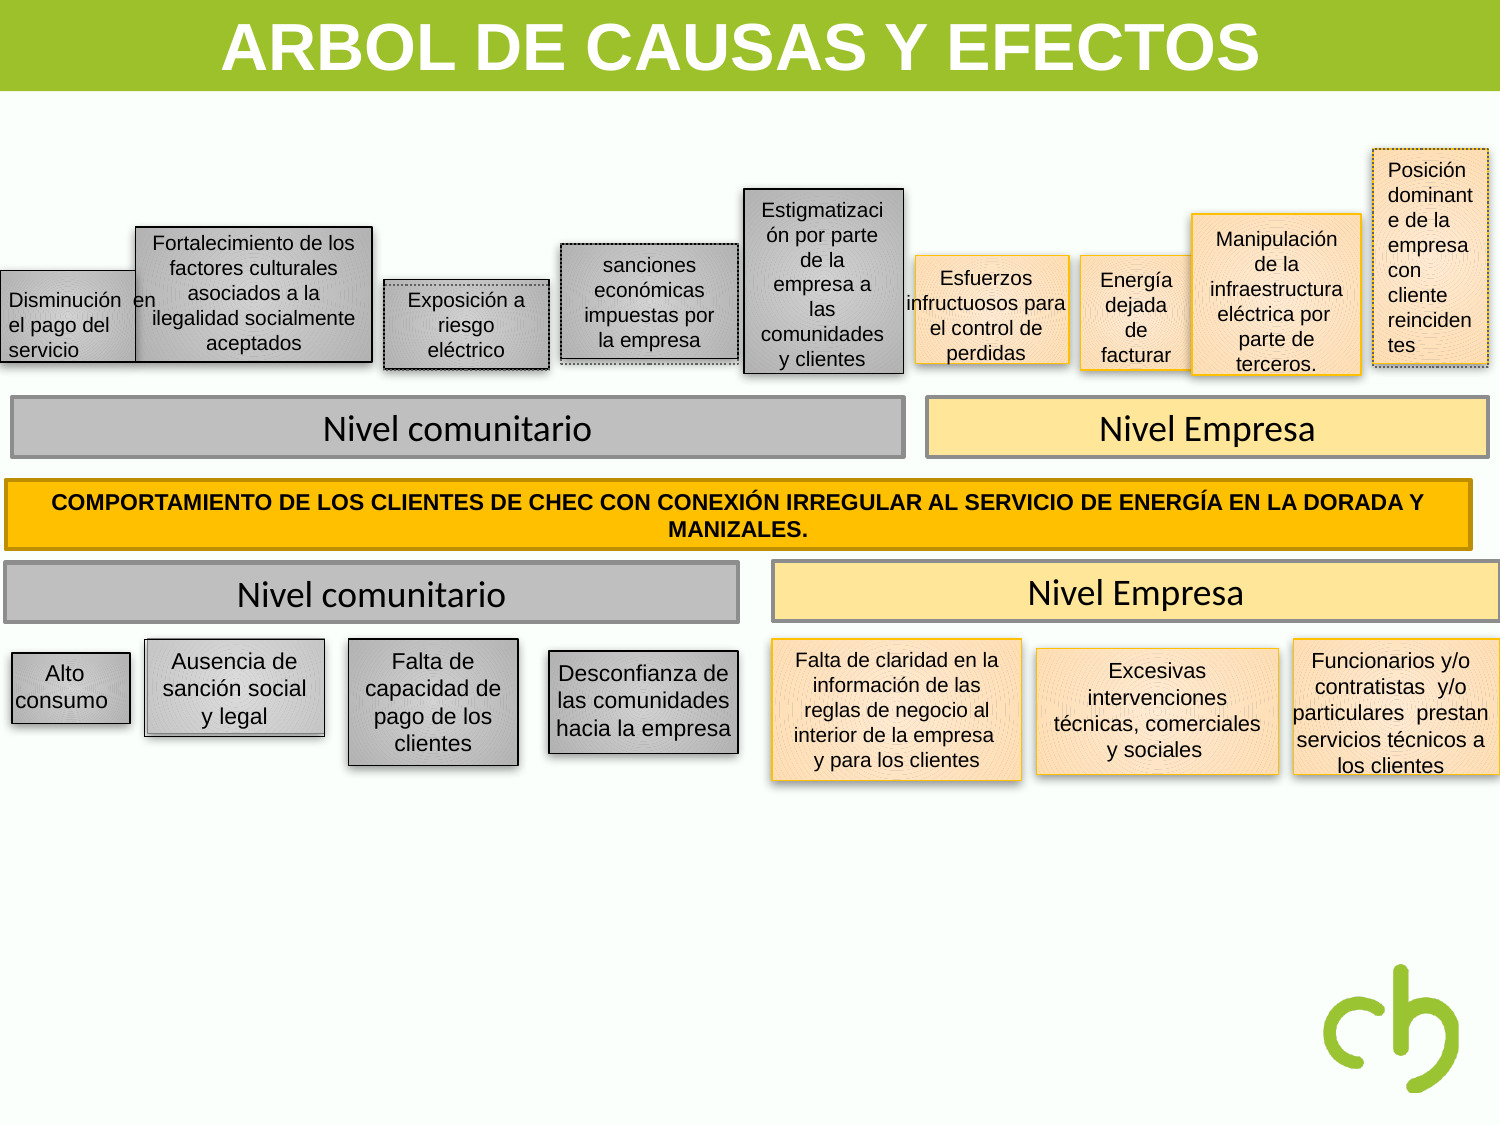

ARBOL DE CAUSAS Y EFECTOS
Posición dominante de la empresa con cliente reincidentes

Estigmatización por parte de la empresa a las comunidades y clientes

Manipulación de la infraestructura eléctrica por  parte de terceros.
Fortalecimiento de los factores culturales asociados a la ilegalidad socialmente aceptados

sanciones económicas impuestas por la empresa

Esfuerzos infructuosos para el control de perdidas
Energía dejada de facturar

Exposición a riesgo eléctrico
Disminución  en el pago del servicio

Nivel comunitario
Nivel Empresa
COMPORTAMIENTO DE LOS CLIENTES DE CHEC CON CONEXIÓN IRREGULAR AL SERVICIO DE ENERGÍA EN LA DORADA Y MANIZALES.
Nivel Empresa
Nivel comunitario

Ausencia de sanción social y legal
Falta de capacidad de pago de los clientes

Falta de claridad en la información de las reglas de negocio al interior de la empresa  y para los clientes

Funcionarios y/o contratistas  y/o particulares  prestan servicios técnicos a los clientes

Excesivas intervenciones técnicas, comerciales y sociales
Alto consumo
Desconfianza de las comunidades hacia la empresa